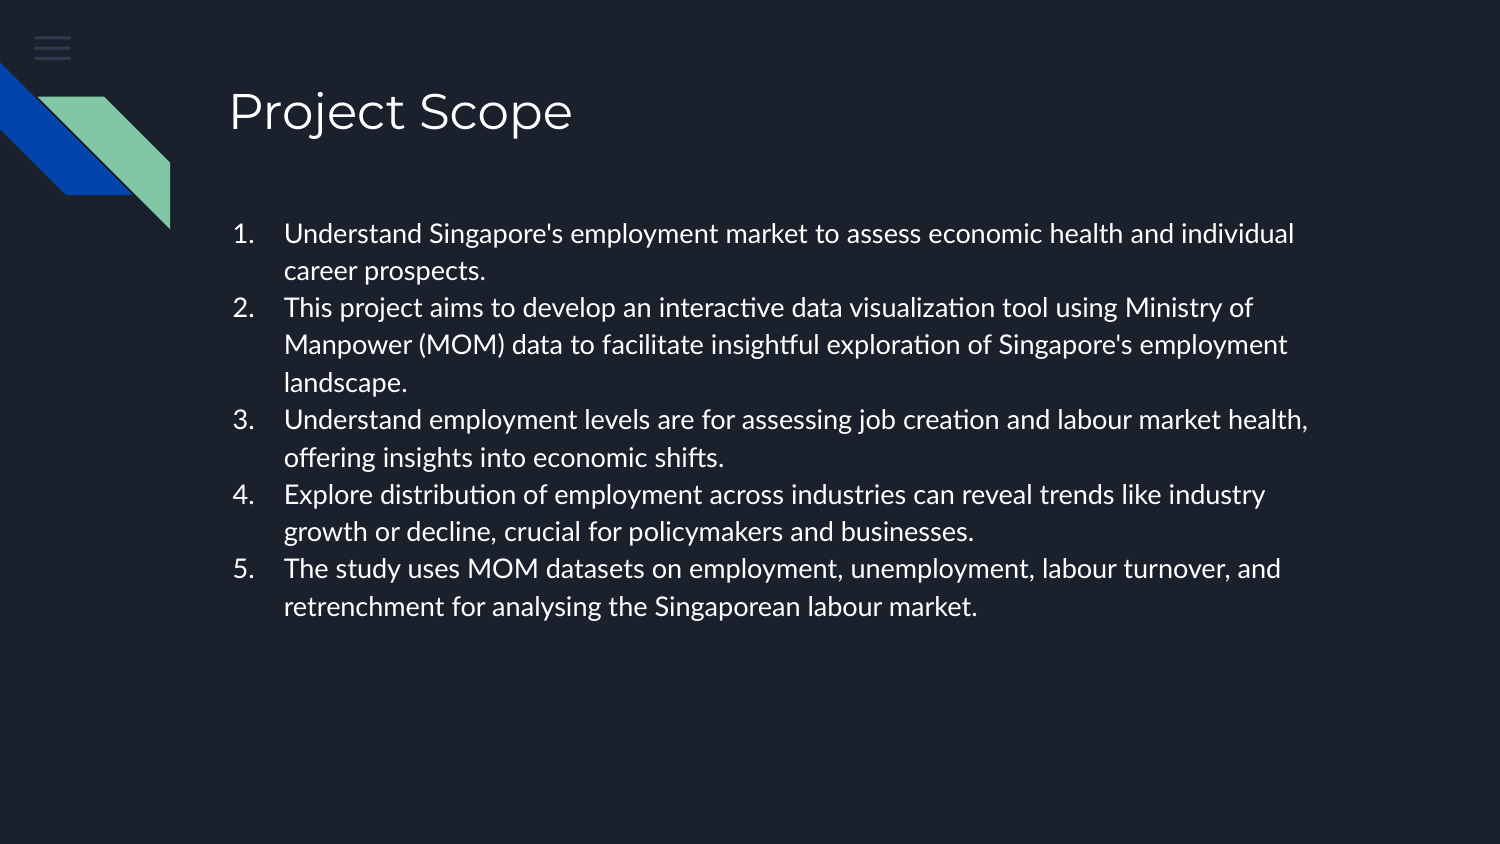

# Project Scope
Understand Singapore's employment market to assess economic health and individual career prospects.
This project aims to develop an interactive data visualization tool using Ministry of Manpower (MOM) data to facilitate insightful exploration of Singapore's employment landscape.
Understand employment levels are for assessing job creation and labour market health, offering insights into economic shifts.
Explore distribution of employment across industries can reveal trends like industry growth or decline, crucial for policymakers and businesses.
The study uses MOM datasets on employment, unemployment, labour turnover, and retrenchment for analysing the Singaporean labour market.